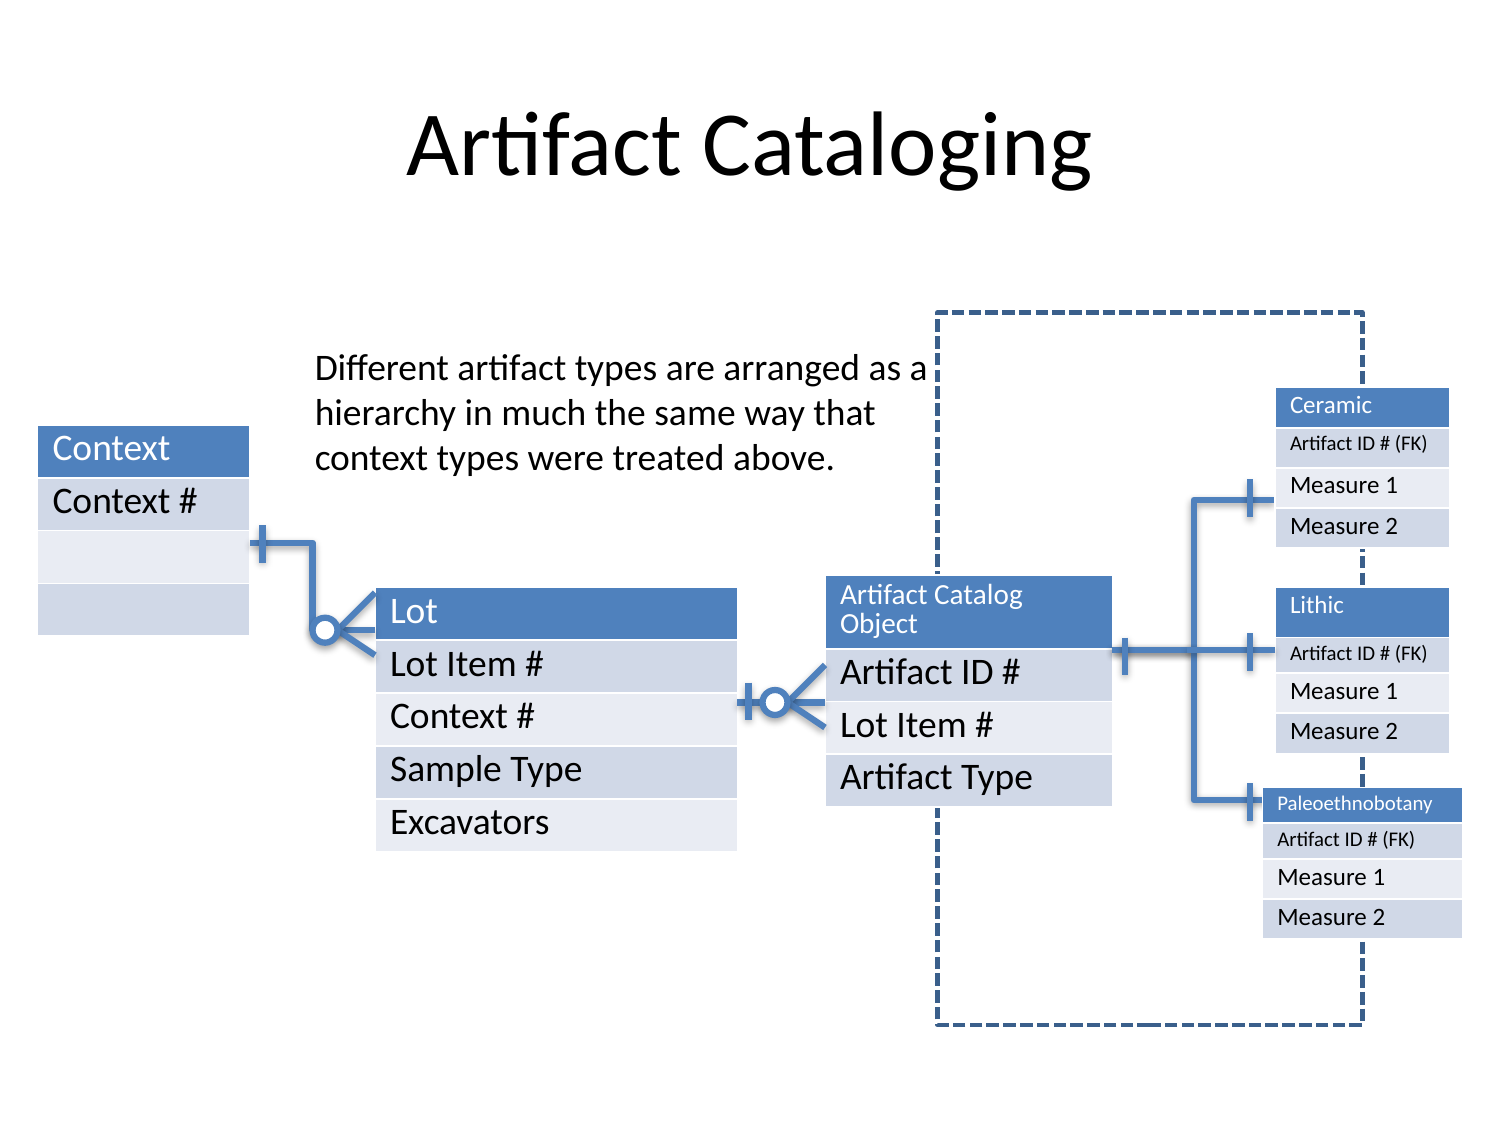

# Artifact Cataloging

Different artifact types are arranged as a hierarchy in much the same way that context types were treated above.
| Ceramic |
| --- |
| Artifact ID # (FK) |
| Measure 1 |
| Measure 2 |
| Context |
| --- |
| Context # |
|  |
|  |
| Artifact Catalog Object |
| --- |
| Artifact ID # |
| Lot Item # |
| Artifact Type |
| Lot |
| --- |
| Lot Item # |
| Context # |
| Sample Type |
| Excavators |
| Lithic |
| --- |
| Artifact ID # (FK) |
| Measure 1 |
| Measure 2 |

| Paleoethnobotany |
| --- |
| Artifact ID # (FK) |
| Measure 1 |
| Measure 2 |